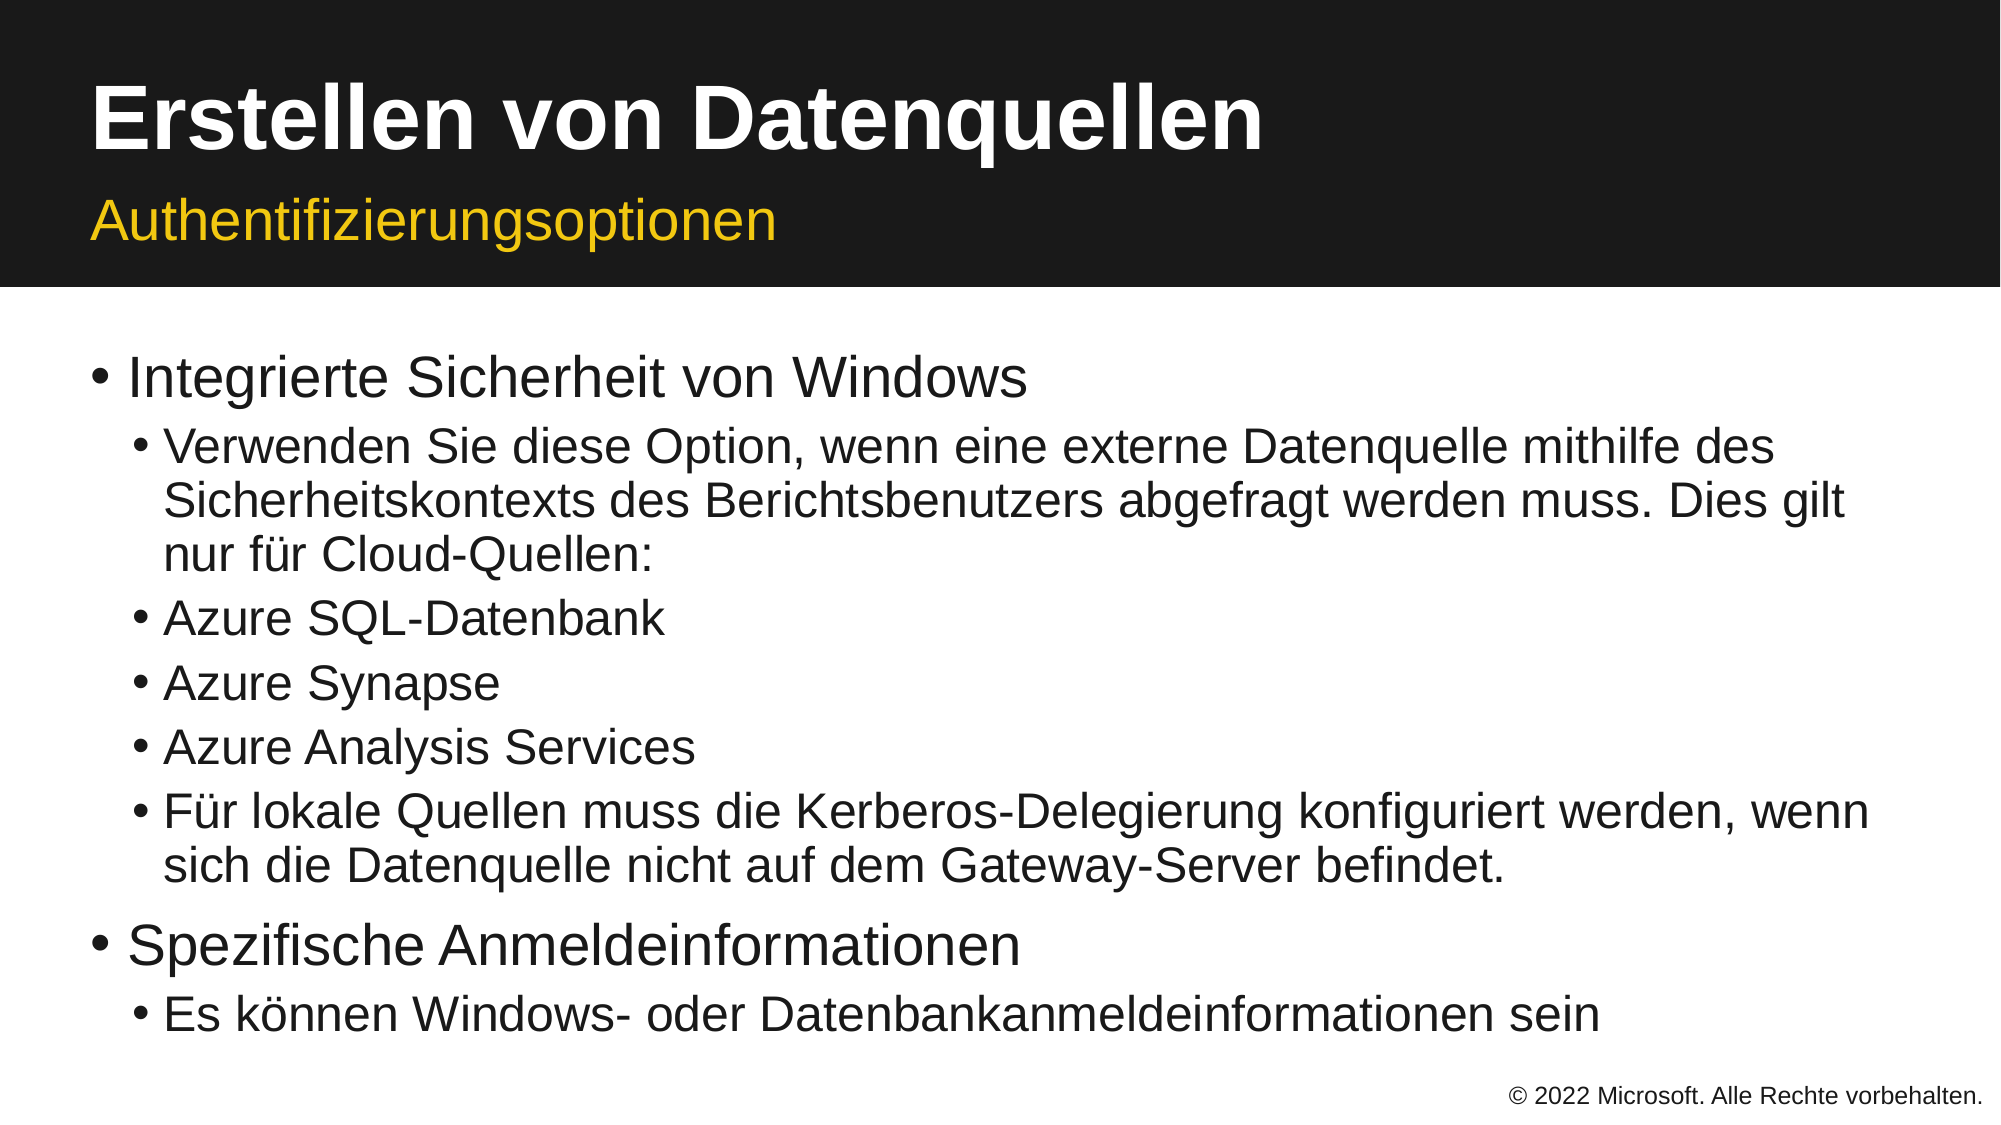

# Erstellen von Datenquellen
Authentifizierungsoptionen
Integrierte Sicherheit von Windows
Verwenden Sie diese Option, wenn eine externe Datenquelle mithilfe des Sicherheitskontexts des Berichtsbenutzers abgefragt werden muss. Dies gilt nur für Cloud-Quellen:
Azure SQL-Datenbank
Azure Synapse
Azure Analysis Services
Für lokale Quellen muss die Kerberos-Delegierung konfiguriert werden, wenn sich die Datenquelle nicht auf dem Gateway-Server befindet.
Spezifische Anmeldeinformationen
Es können Windows- oder Datenbankanmeldeinformationen sein

© 2022 Microsoft. Alle Rechte vorbehalten.